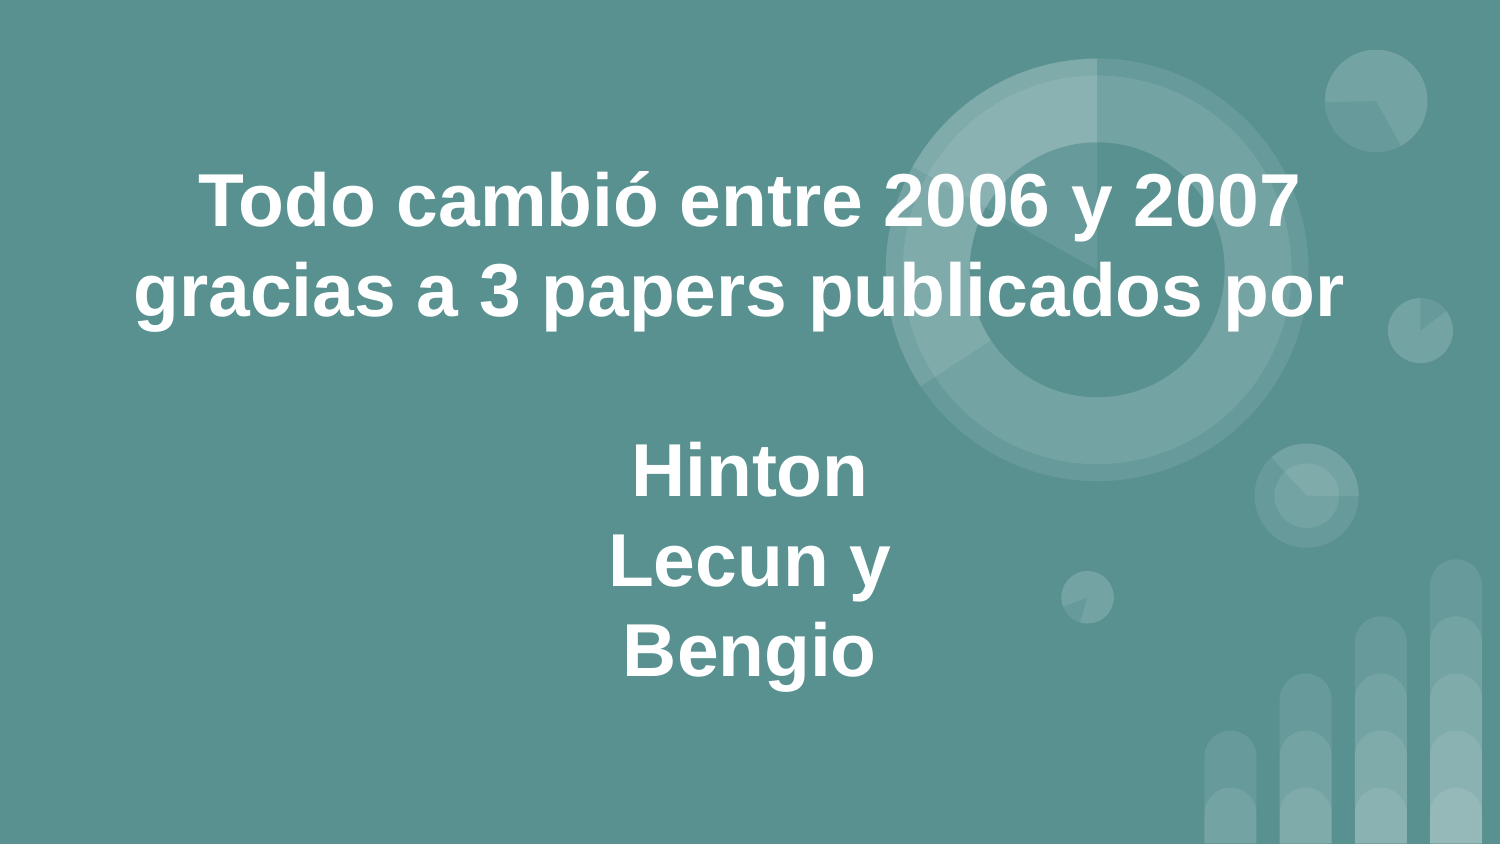

# Todo cambió entre 2006 y 2007 gracias a 3 papers publicados por

Hinton
Lecun y
Bengio